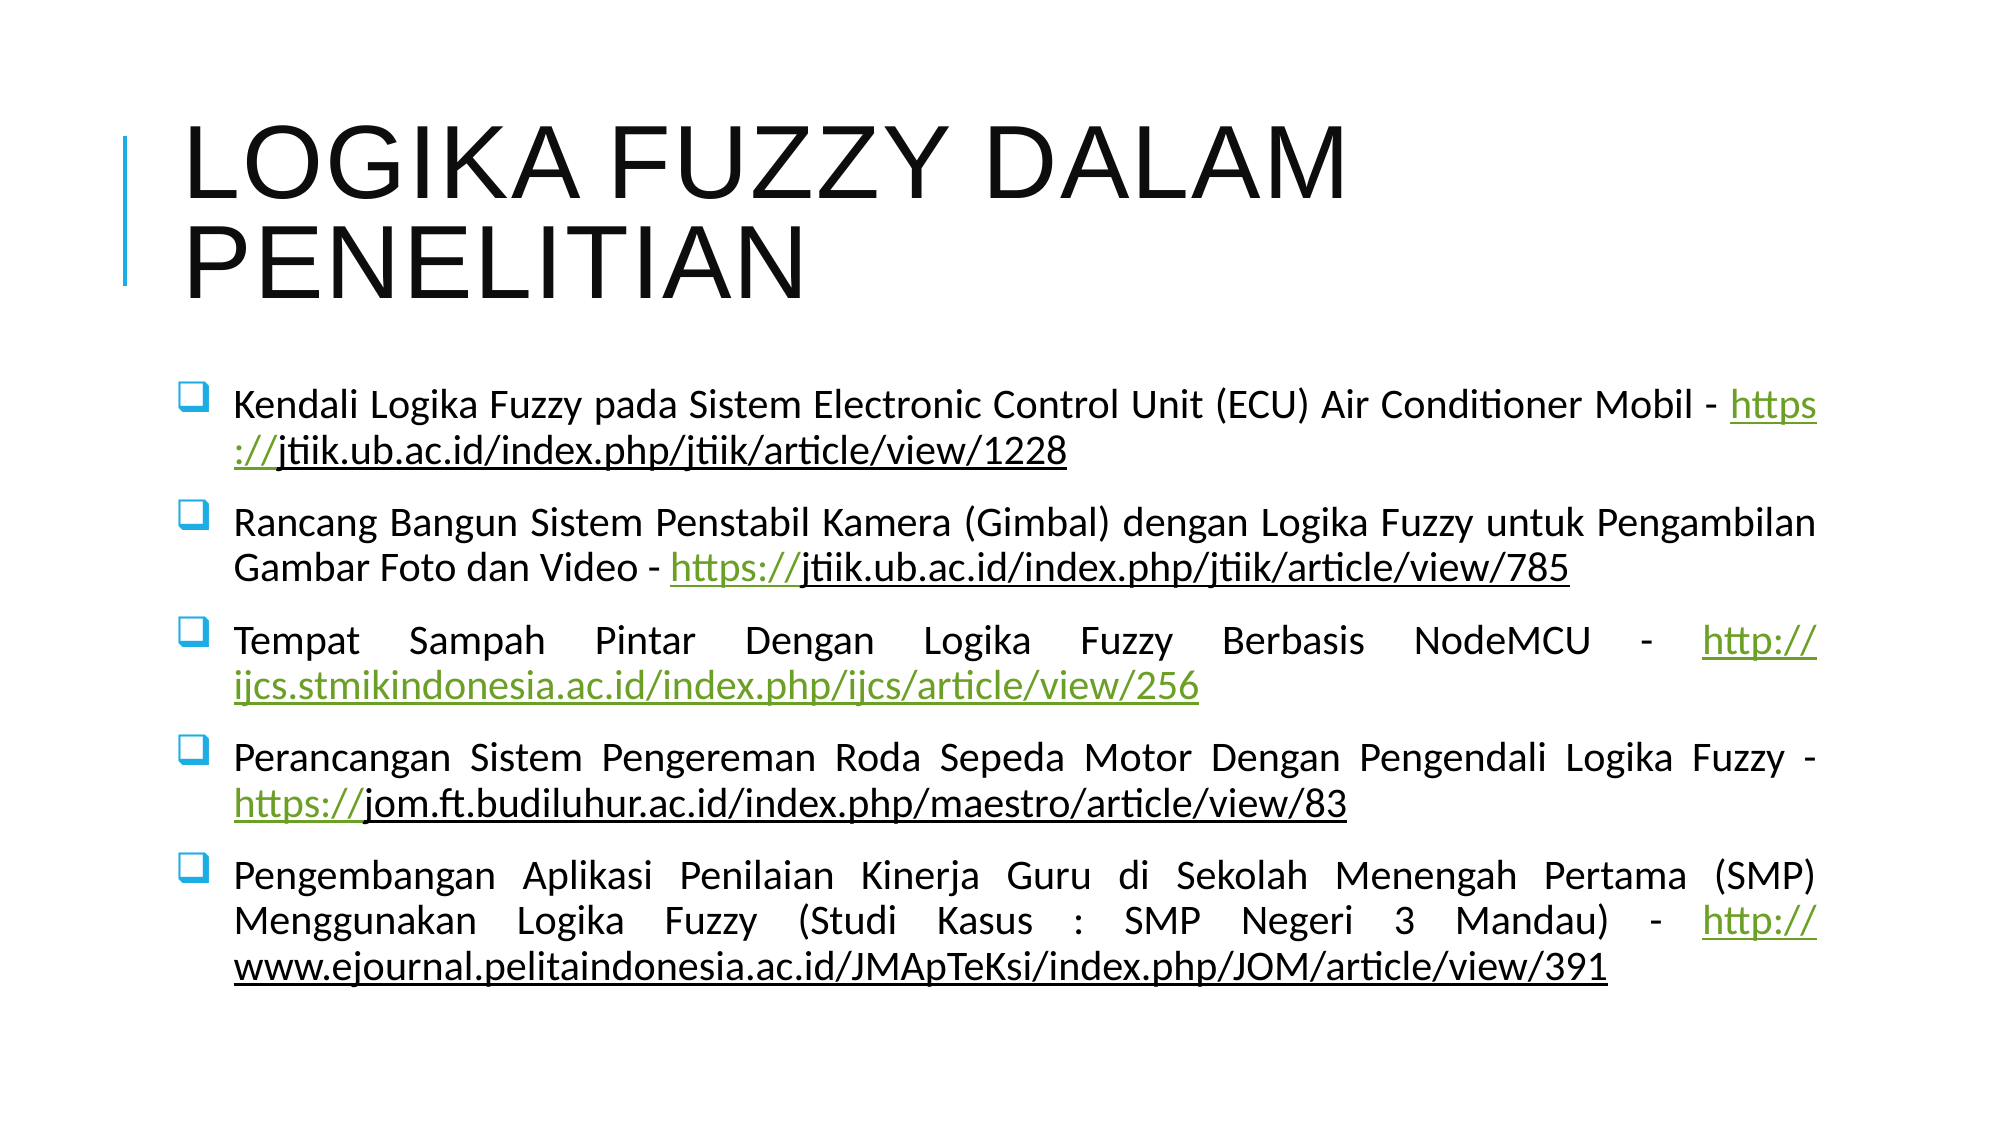

# LOGIKA FUZZY DALAM PENELITIAN
Kendali Logika Fuzzy pada Sistem Electronic Control Unit (ECU) Air Conditioner Mobil - https://jtiik.ub.ac.id/index.php/jtiik/article/view/1228
Rancang Bangun Sistem Penstabil Kamera (Gimbal) dengan Logika Fuzzy untuk Pengambilan Gambar Foto dan Video - https://jtiik.ub.ac.id/index.php/jtiik/article/view/785
Tempat Sampah Pintar Dengan Logika Fuzzy Berbasis NodeMCU - http://ijcs.stmikindonesia.ac.id/index.php/ijcs/article/view/256
Perancangan Sistem Pengereman Roda Sepeda Motor Dengan Pengendali Logika Fuzzy - https://jom.ft.budiluhur.ac.id/index.php/maestro/article/view/83
Pengembangan Aplikasi Penilaian Kinerja Guru di Sekolah Menengah Pertama (SMP) Menggunakan Logika Fuzzy (Studi Kasus : SMP Negeri 3 Mandau) - http://www.ejournal.pelitaindonesia.ac.id/JMApTeKsi/index.php/JOM/article/view/391